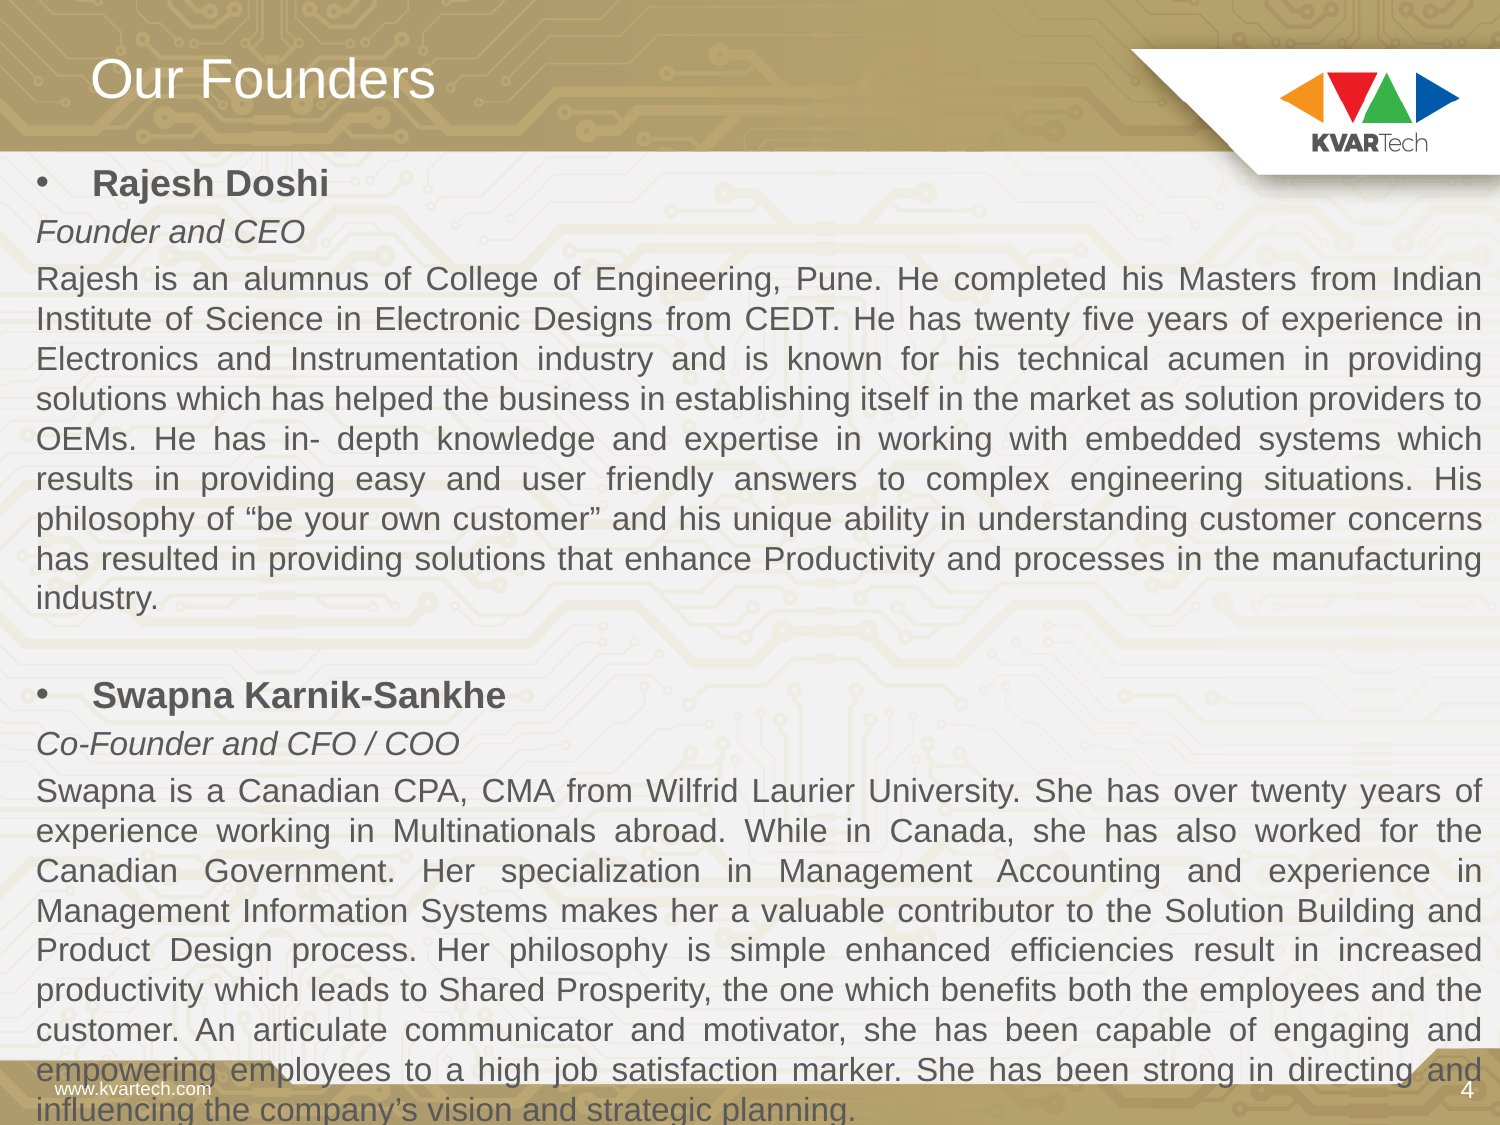

# Our Founders
Rajesh Doshi
Founder and CEO
Rajesh is an alumnus of College of Engineering, Pune. He completed his Masters from Indian Institute of Science in Electronic Designs from CEDT. He has twenty five years of experience in Electronics and Instrumentation industry and is known for his technical acumen in providing solutions which has helped the business in establishing itself in the market as solution providers to OEMs. He has in- depth knowledge and expertise in working with embedded systems which results in providing easy and user friendly answers to complex engineering situations. His philosophy of “be your own customer” and his unique ability in understanding customer concerns has resulted in providing solutions that enhance Productivity and processes in the manufacturing industry.

Swapna Karnik-Sankhe
Co-Founder and CFO / COO
Swapna is a Canadian CPA, CMA from Wilfrid Laurier University. She has over twenty years of experience working in Multinationals abroad. While in Canada, she has also worked for the Canadian Government. Her specialization in Management Accounting and experience in Management Information Systems makes her a valuable contributor to the Solution Building and Product Design process. Her philosophy is simple enhanced efficiencies result in increased productivity which leads to Shared Prosperity, the one which benefits both the employees and the customer. An articulate communicator and motivator, she has been capable of engaging and empowering employees to a high job satisfaction marker. She has been strong in directing and influencing the company’s vision and strategic planning.

www.kvartech.com
4